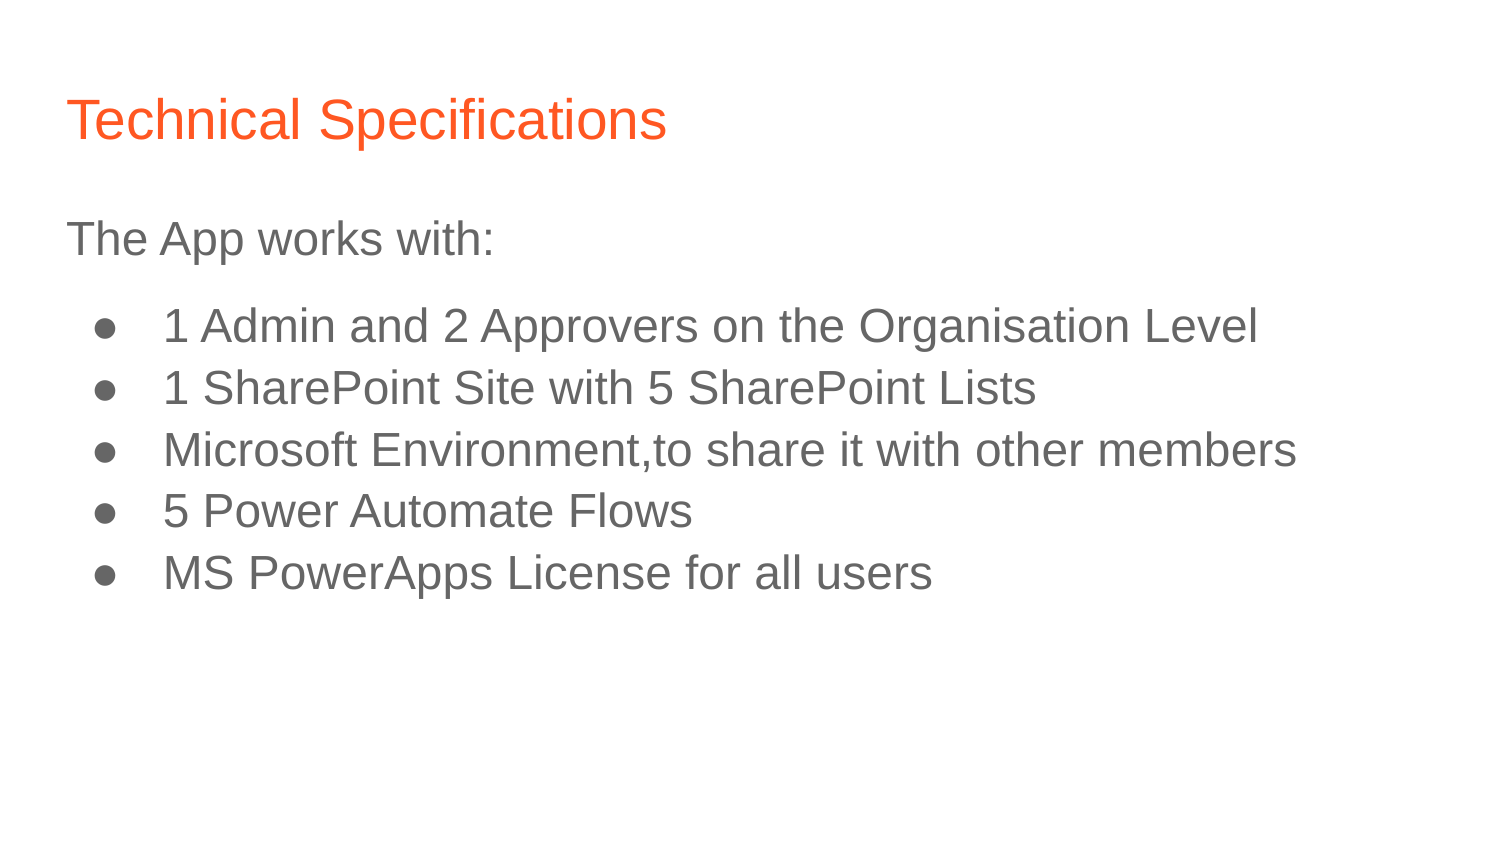

# Technical Specifications
The App works with:
1 Admin and 2 Approvers on the Organisation Level
1 SharePoint Site with 5 SharePoint Lists
Microsoft Environment,to share it with other members
5 Power Automate Flows
MS PowerApps License for all users